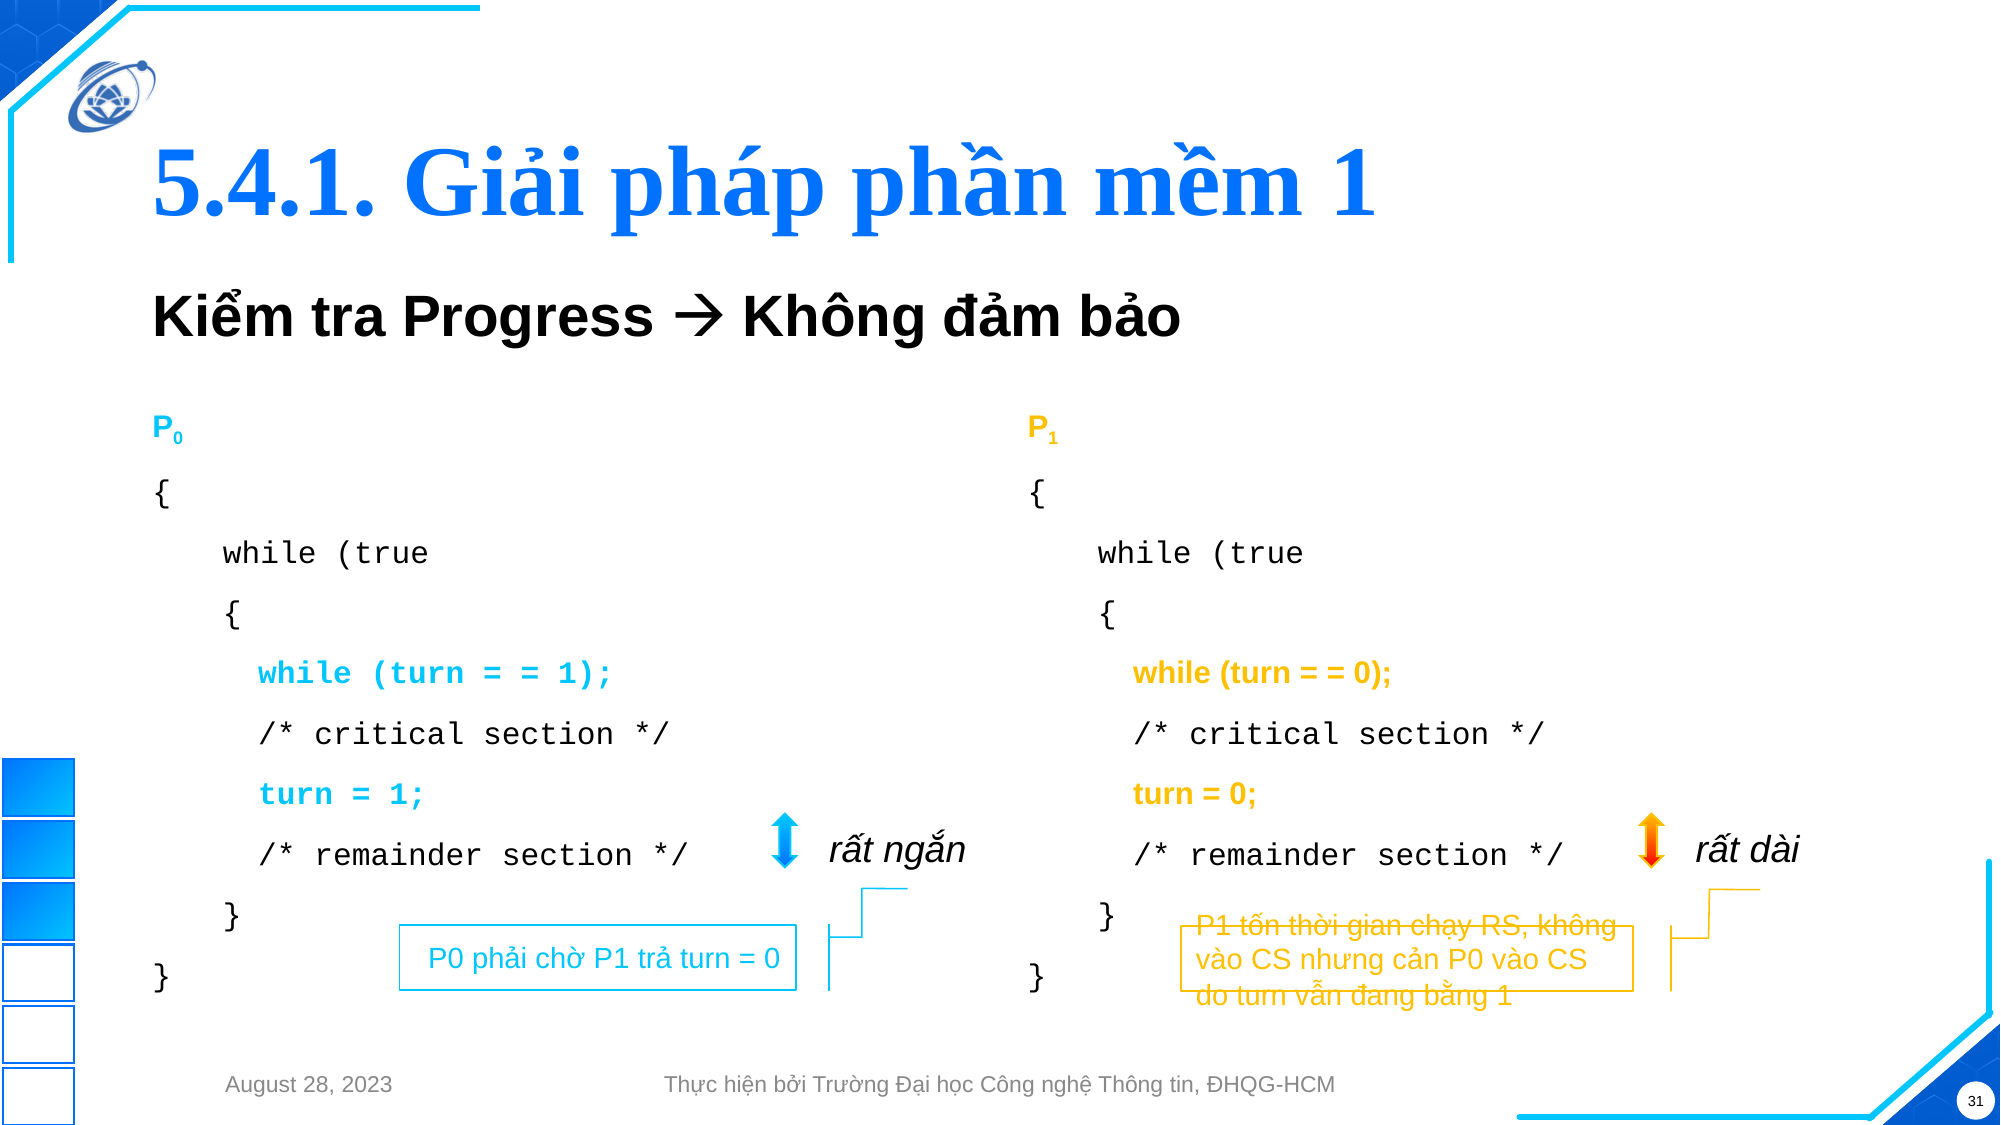

# 5.4.1. Giải pháp phần mềm 1
Kiểm tra Progress 🡪 Không đảm bảo
P0
{
while (true
{
	while (turn = = 1);
	/* critical section */
	turn = 1;
	/* remainder section */
}
}
P1
{
while (true
{
	while (turn = = 0);
	/* critical section */
	turn = 0;
	/* remainder section */
}
}
rất ngắn
rất dài

P0 phải chờ P1 trả turn = 0
P1 tốn thời gian chạy RS, không vào CS nhưng cản P0 vào CS
do turn vẫn đang bằng 1
August 28, 2023
Thực hiện bởi Trường Đại học Công nghệ Thông tin, ĐHQG-HCM
31